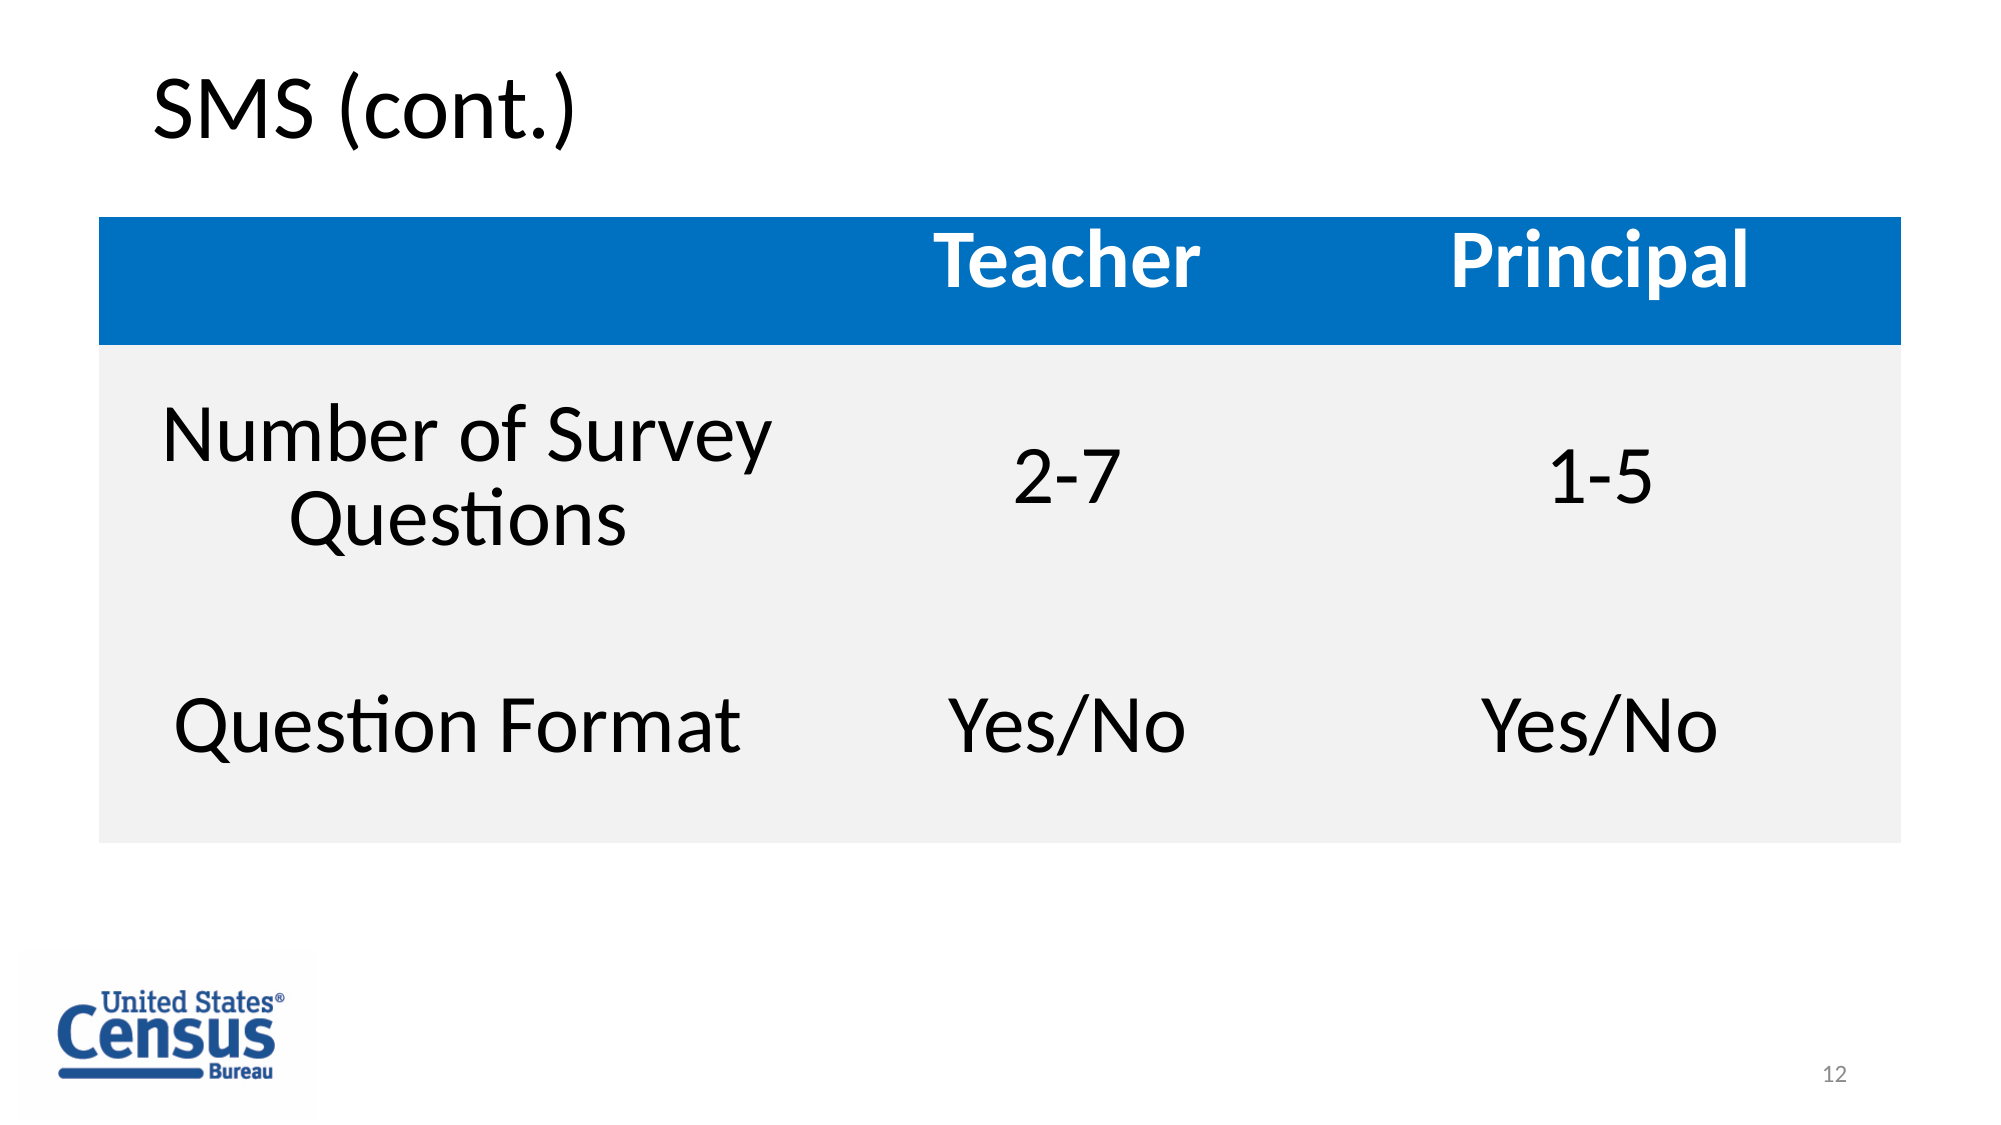

# SMS (cont.)
|  | Teacher | Principal |
| --- | --- | --- |
| Number of Survey Questions | 2-7 | 1-5 |
| Question Format | Yes/No | Yes/No |
12